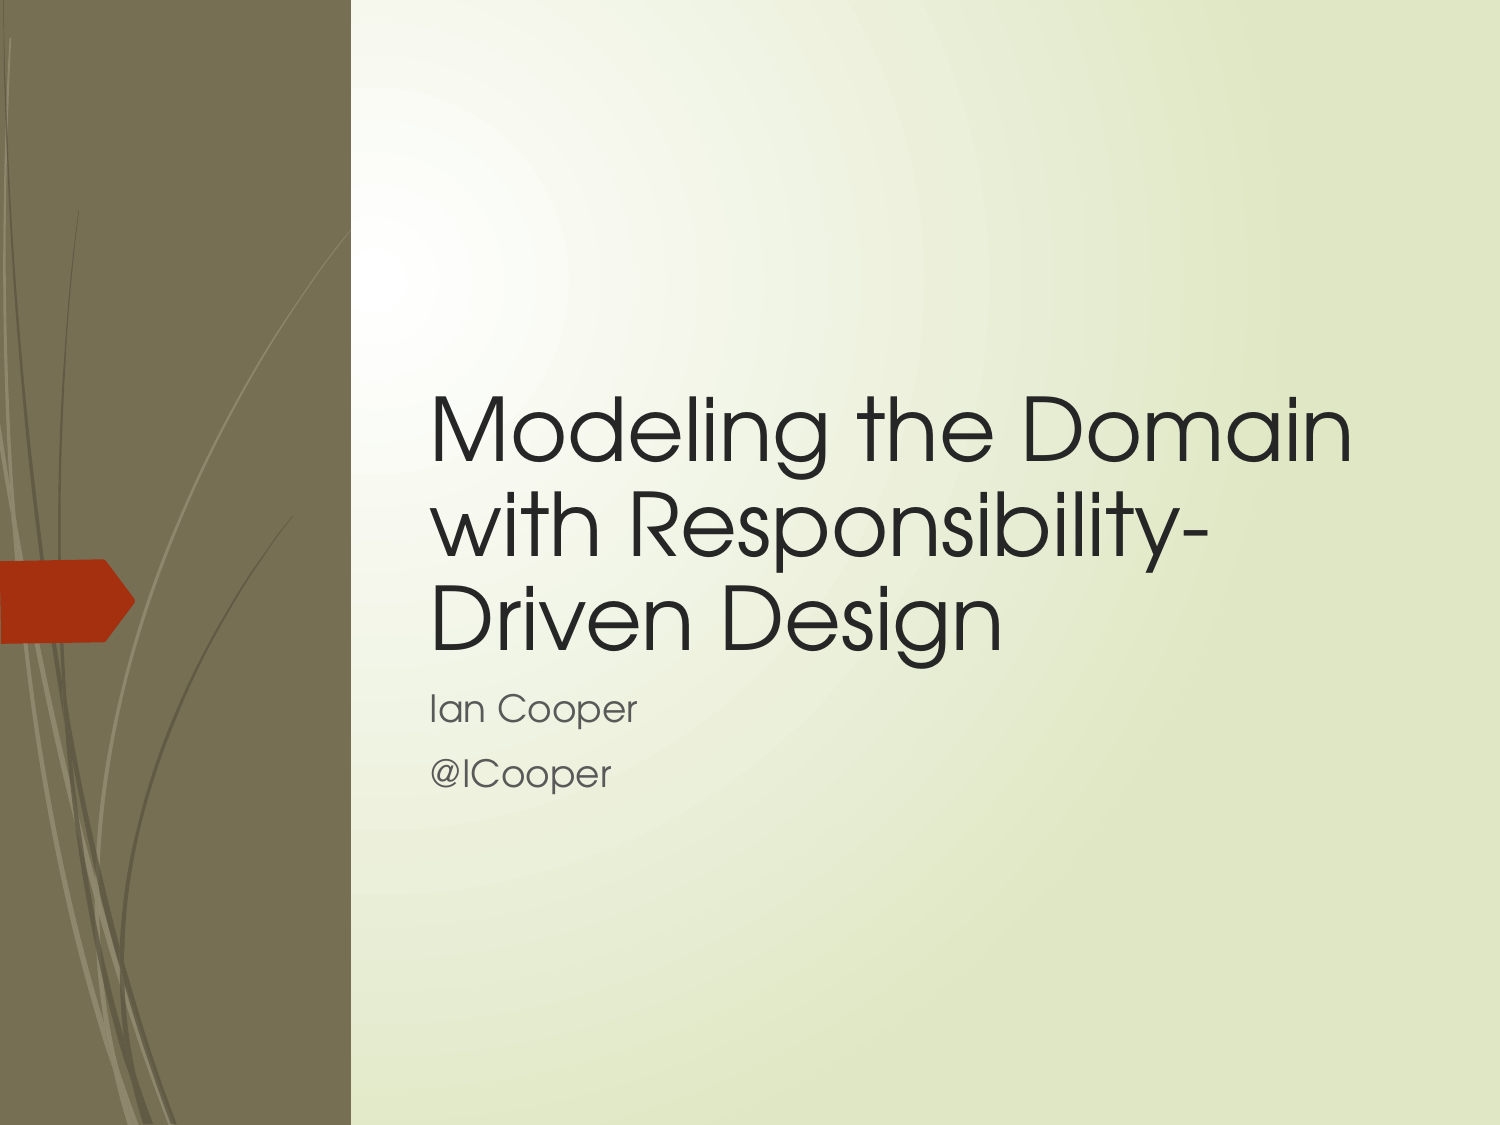

# Modeling the Domain with Responsibility-Driven Design

Ian Cooper
@ICooper